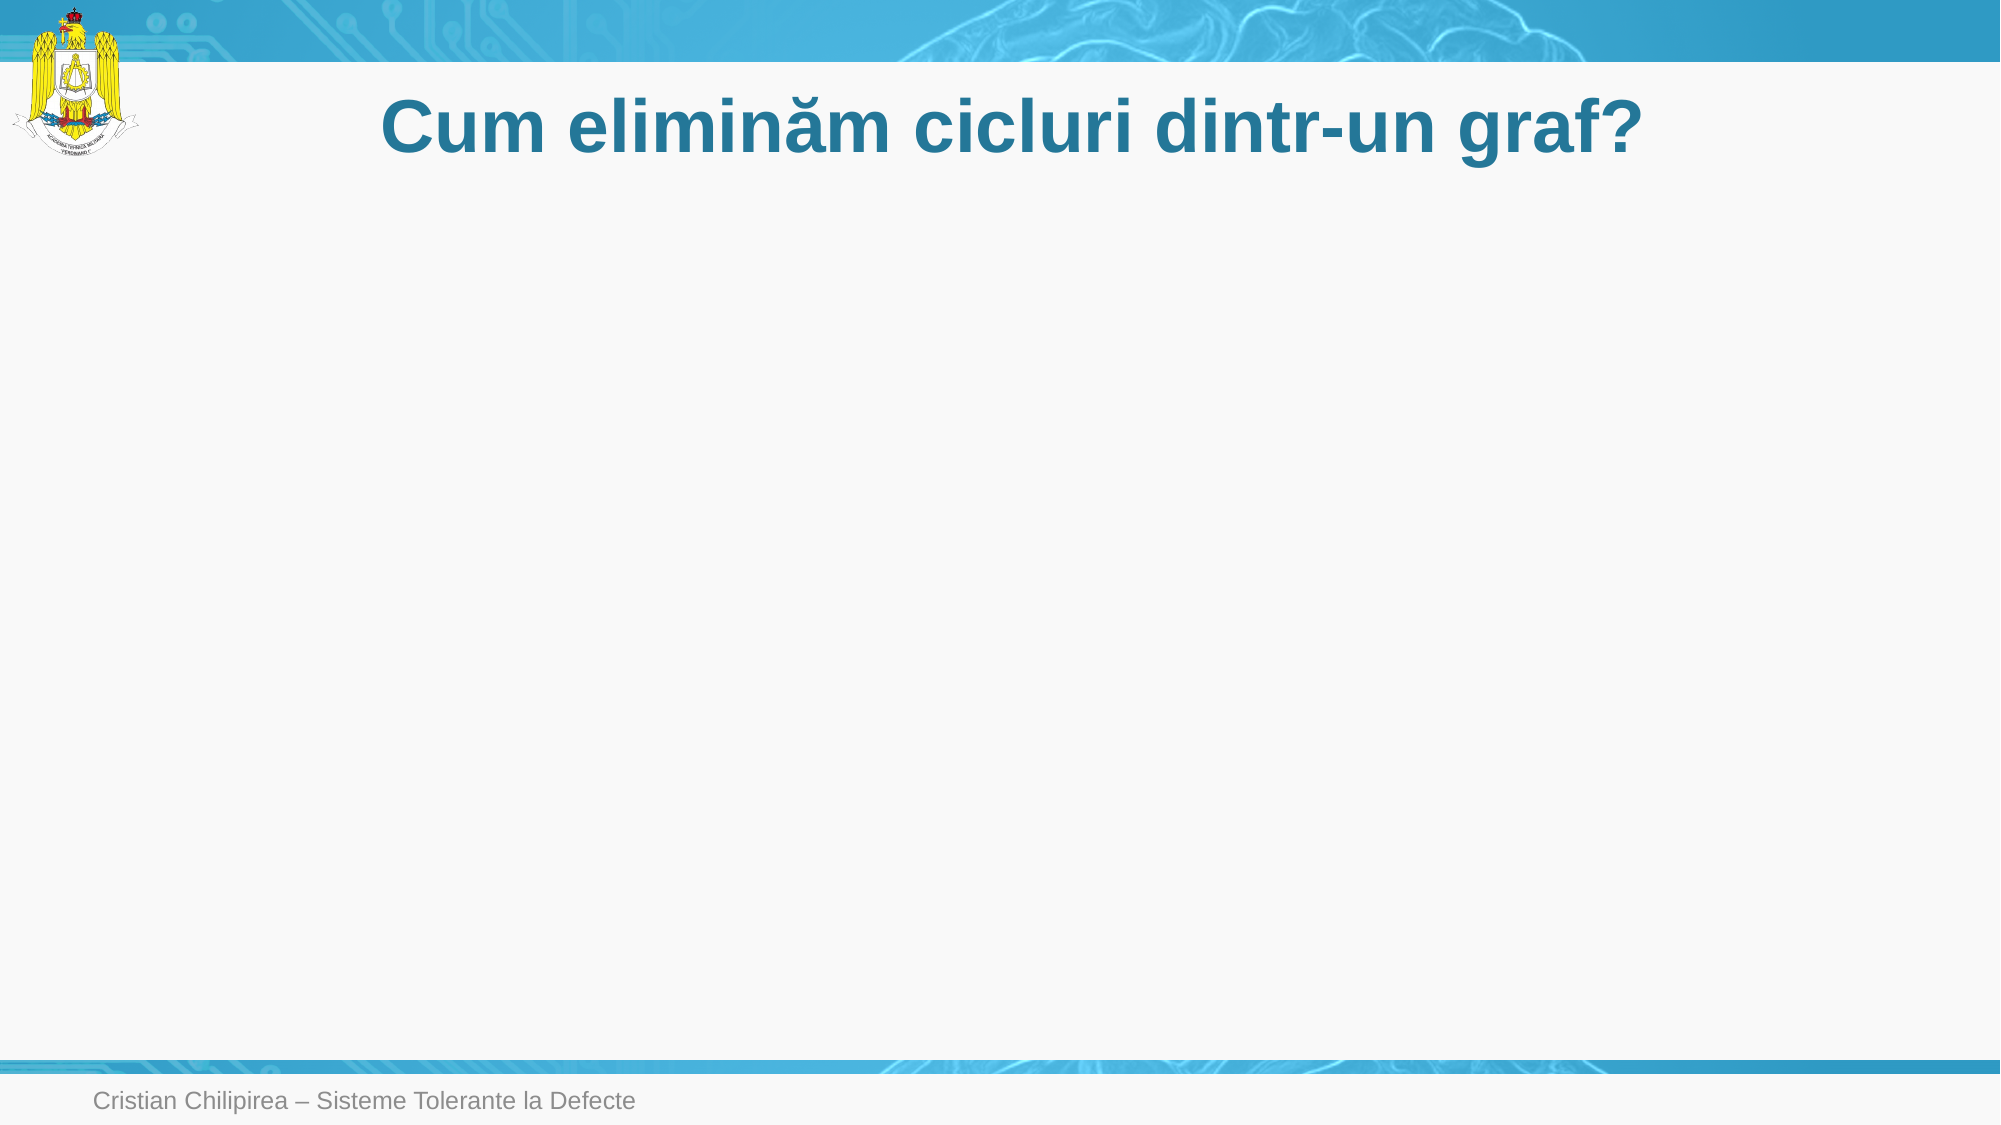

# Cum eliminăm cicluri dintr-un graf?

Cristian Chilipirea – Sisteme Tolerante la Defecte